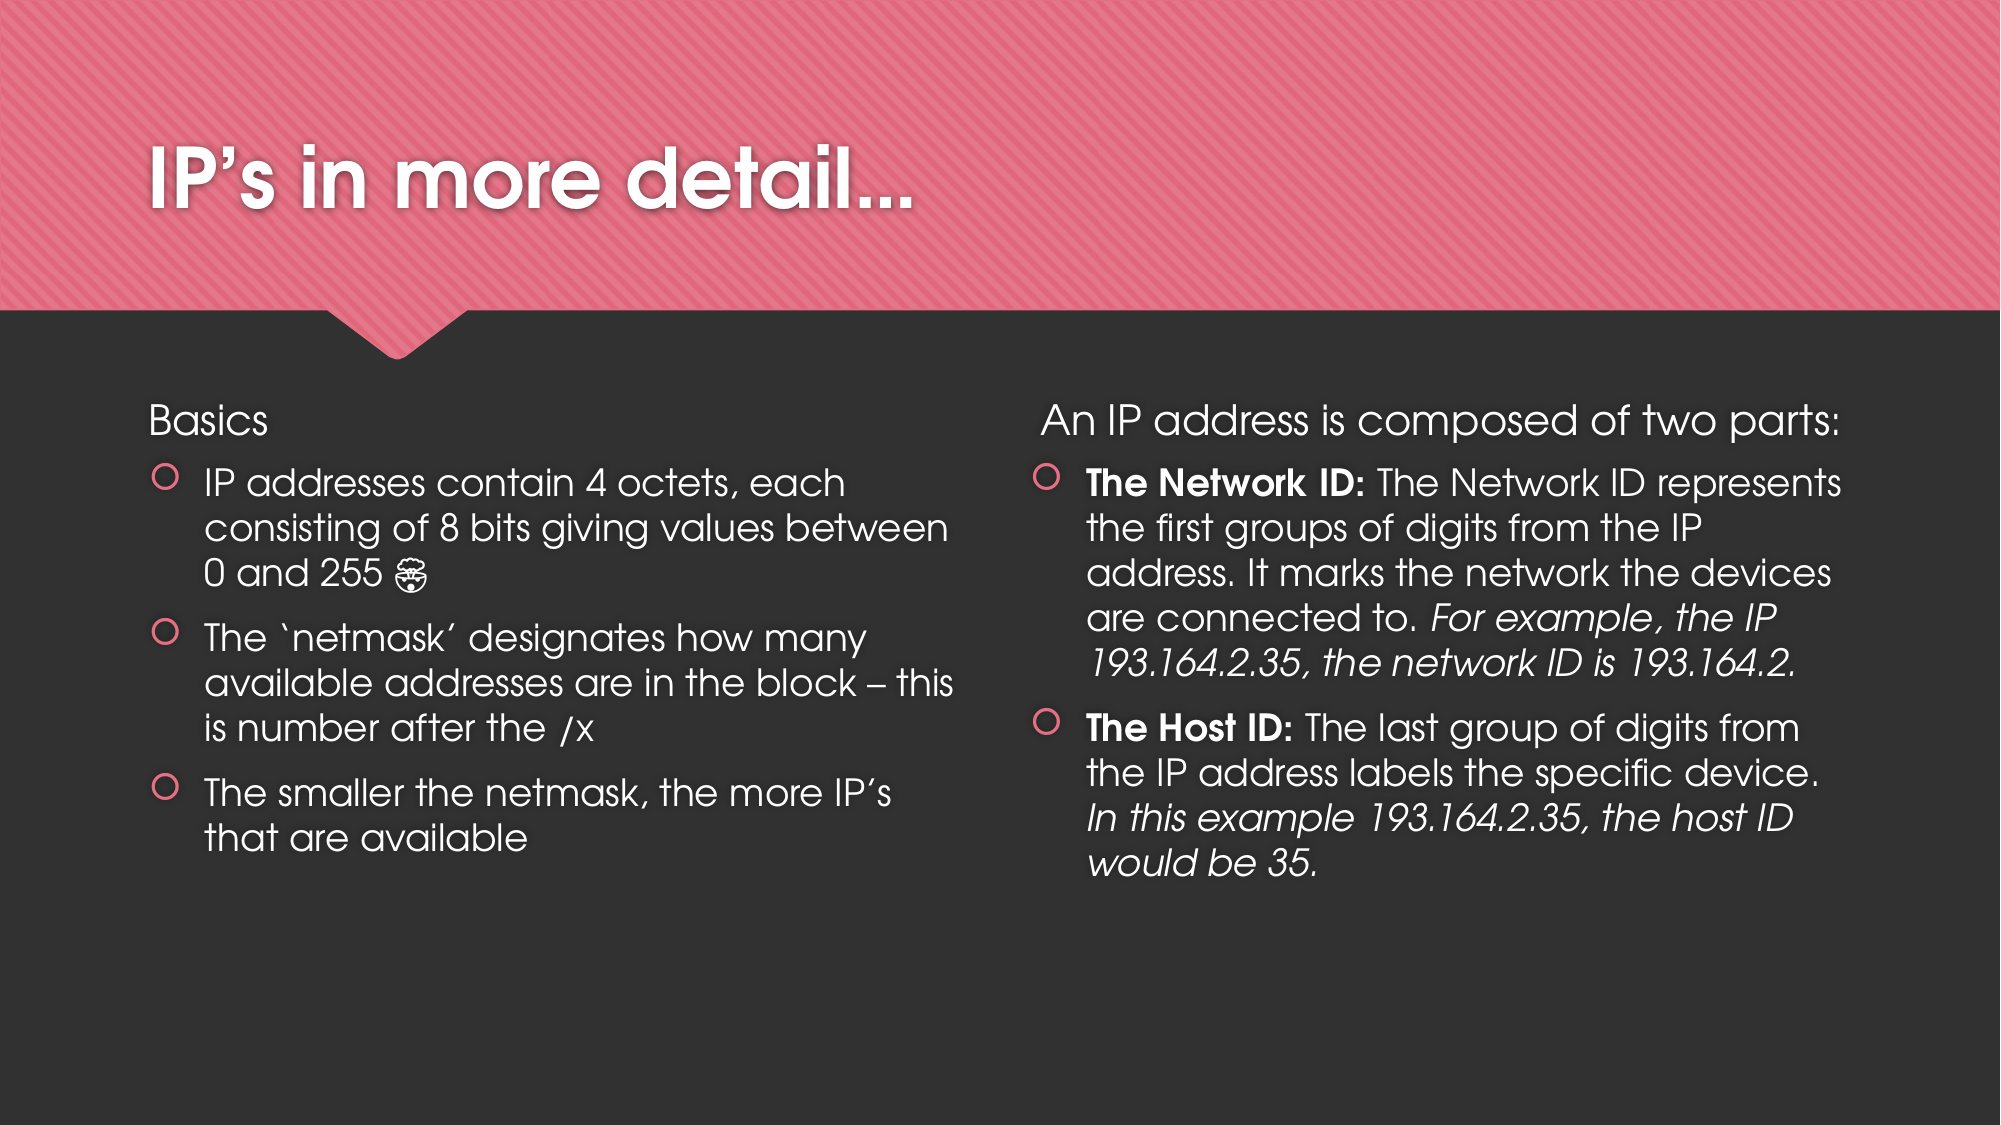

# IP’s in more detail…
Basics
An IP address is composed of two parts:
IP addresses contain 4 octets, each consisting of 8 bits giving values between 0 and 255 🤯
The ‘netmask’ designates how many available addresses are in the block – this is number after the /x
The smaller the netmask, the more IP’s that are available
The Network ID: The Network ID represents the first groups of digits from the IP address. It marks the network the devices are connected to. For example, the IP 193.164.2.35, the network ID is 193.164.2.
The Host ID: The last group of digits from the IP address labels the specific device. In this example 193.164.2.35, the host ID would be 35.